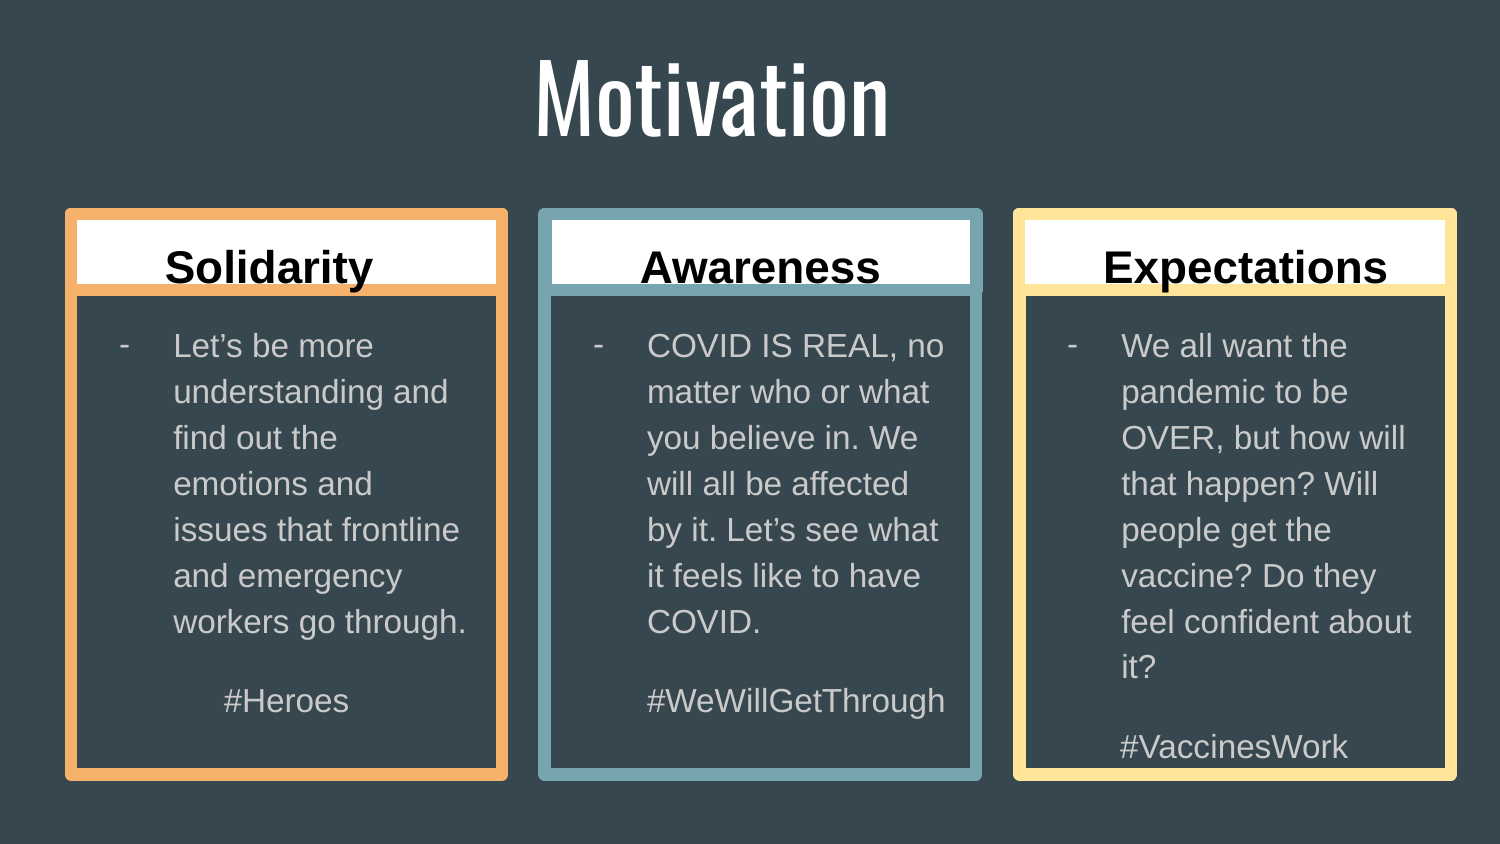

# Motivation

Solidarity

Awareness

Expectations
Let’s be more understanding and find out the emotions and issues that frontline and emergency workers go through.
#Heroes
COVID IS REAL, no matter who or what you believe in. We will all be affected by it. Let’s see what it feels like to have COVID.
#WeWillGetThrough
We all want the pandemic to be OVER, but how will that happen? Will people get the vaccine? Do they feel confident about it?
#VaccinesWork